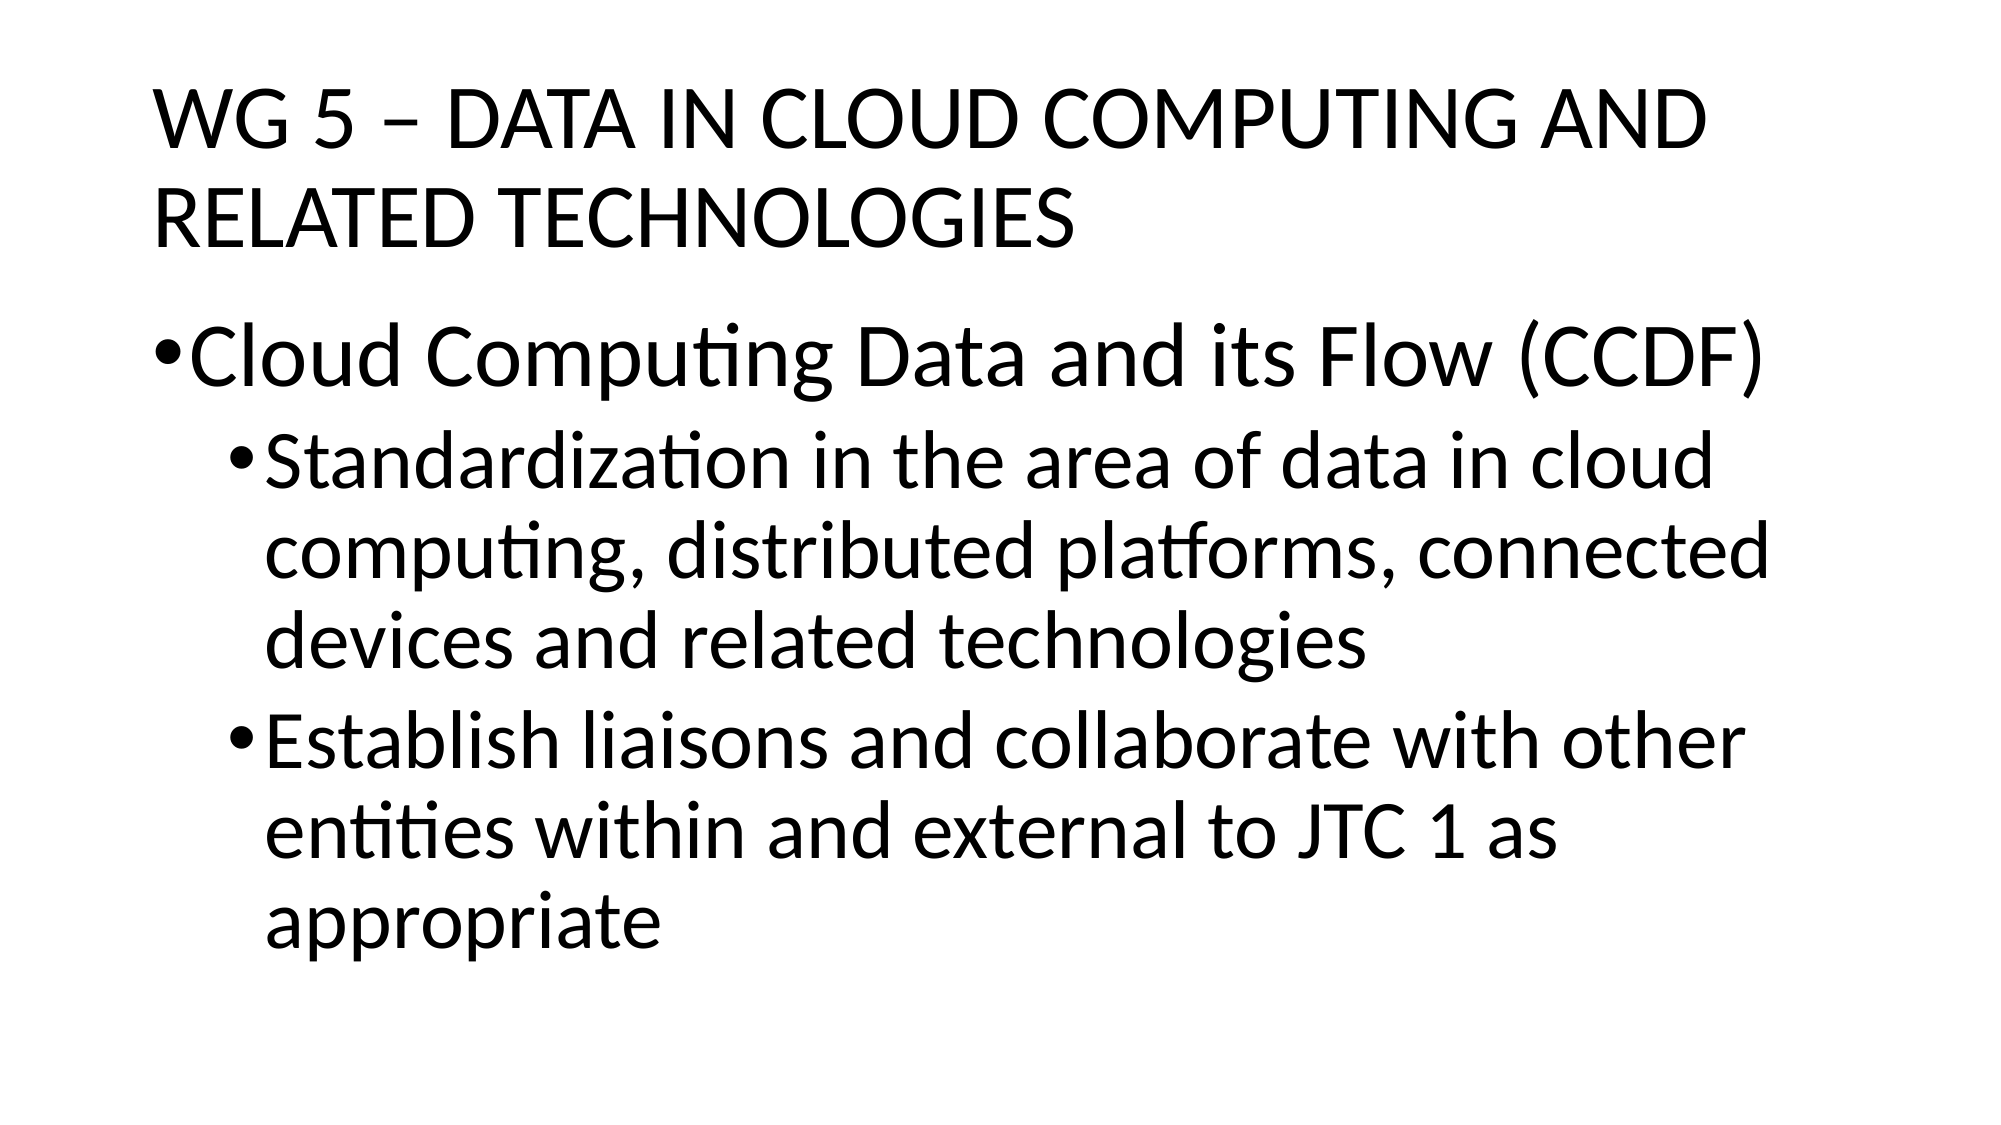

# WG 5 – DATA IN CLOUD COMPUTING AND RELATED TECHNOLOGIES
Cloud Computing Data and its Flow (CCDF)
Standardization in the area of data in cloud computing, distributed platforms, connected devices and related technologies
Establish liaisons and collaborate with other entities within and external to JTC 1 as appropriate